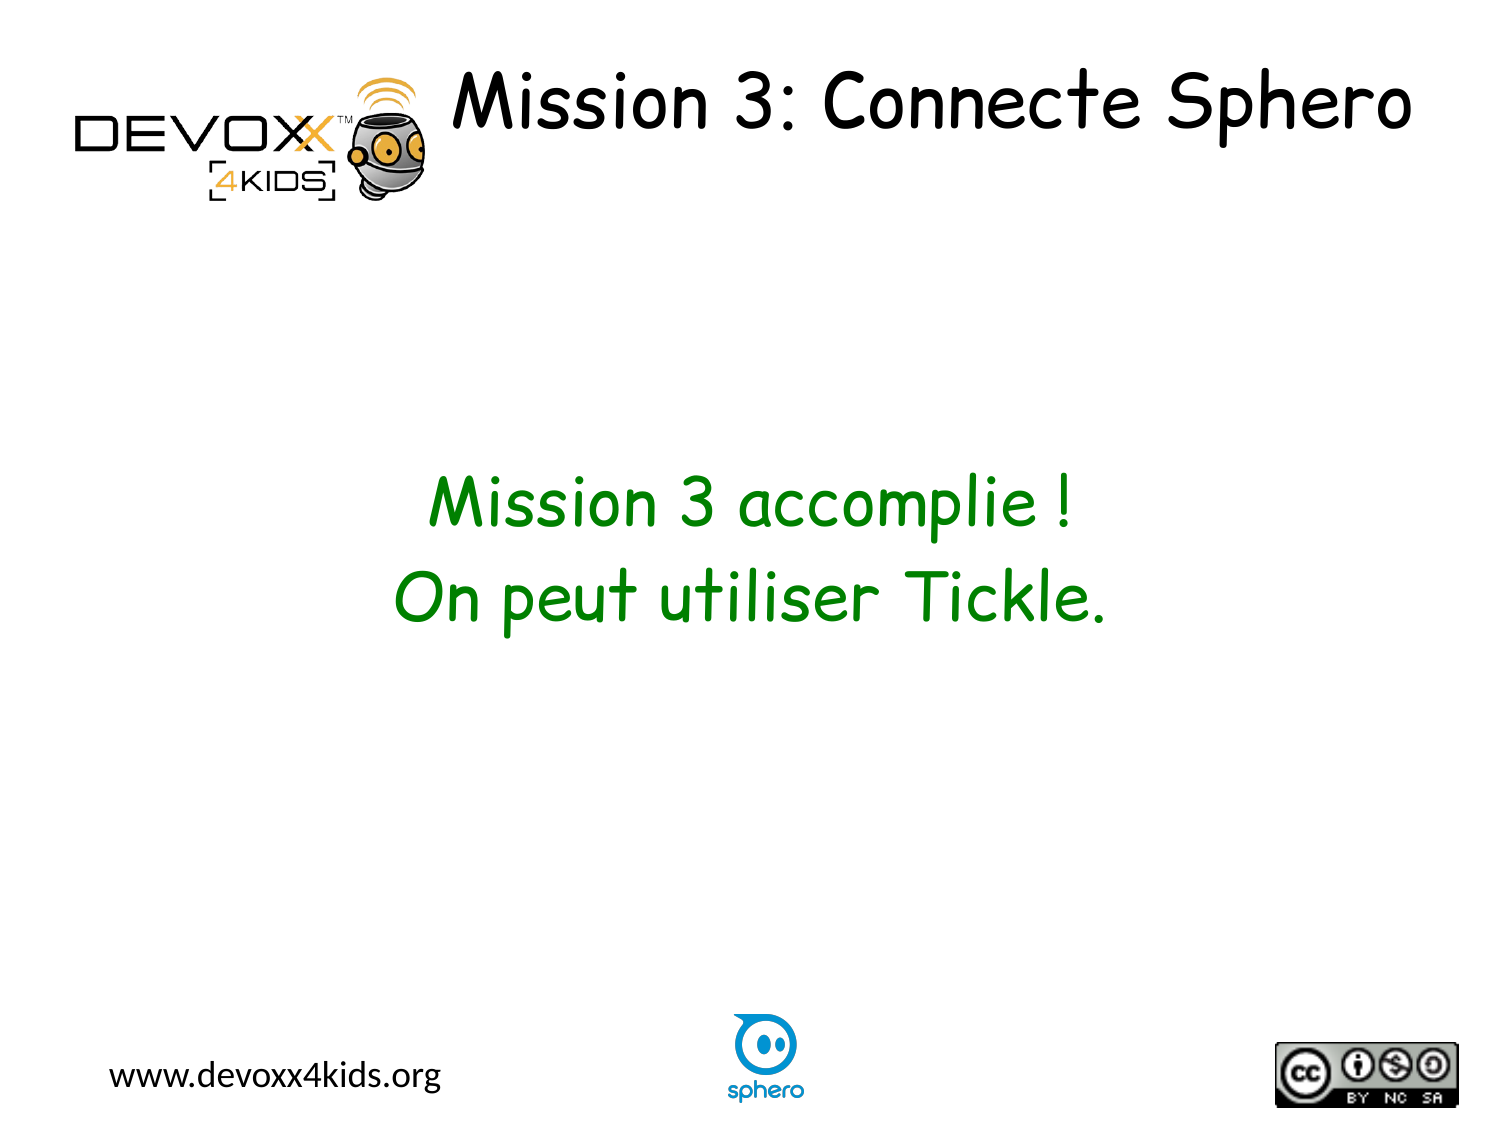

# Mission 3: Connecte Sphero

Mission 3 accomplie !
On peut utiliser Tickle.
32